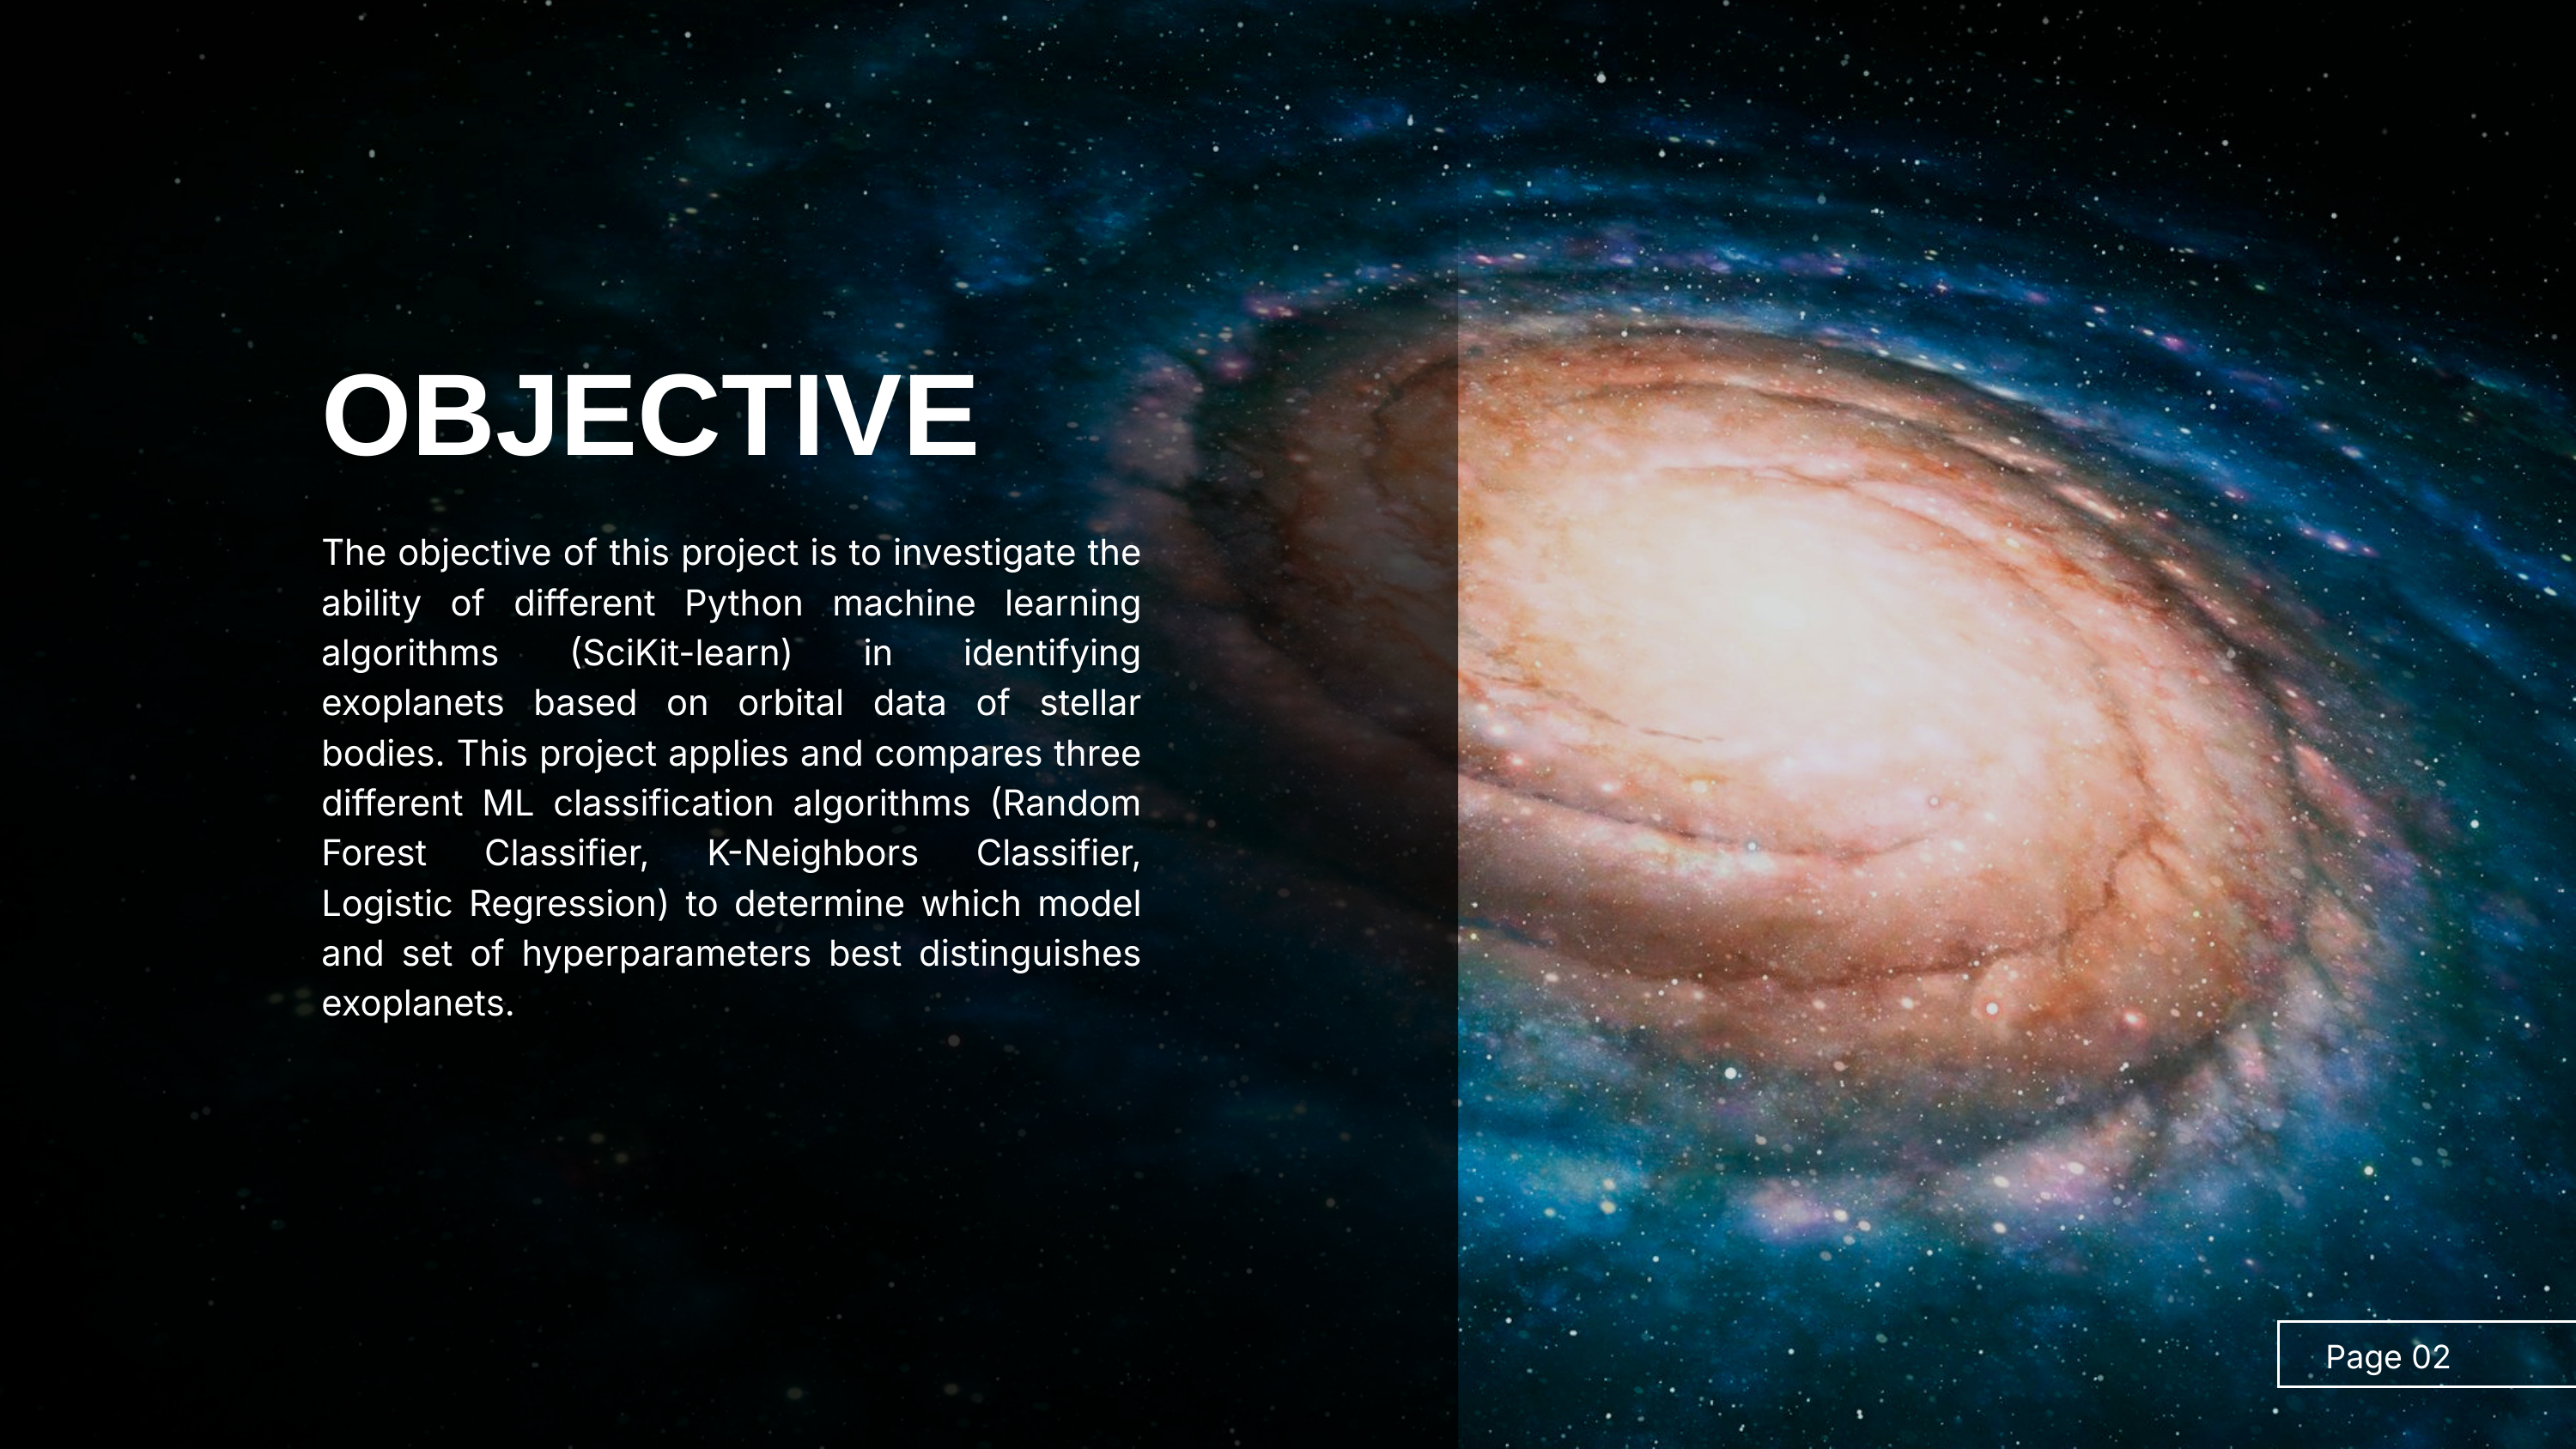

OBJECTIVE
The objective of this project is to investigate the ability of different Python machine learning algorithms (SciKit-learn) in identifying exoplanets based on orbital data of stellar bodies. This project applies and compares three different ML classification algorithms (Random Forest Classifier, K-Neighbors Classifier, Logistic Regression) to determine which model and set of hyperparameters best distinguishes exoplanets.

Page 02